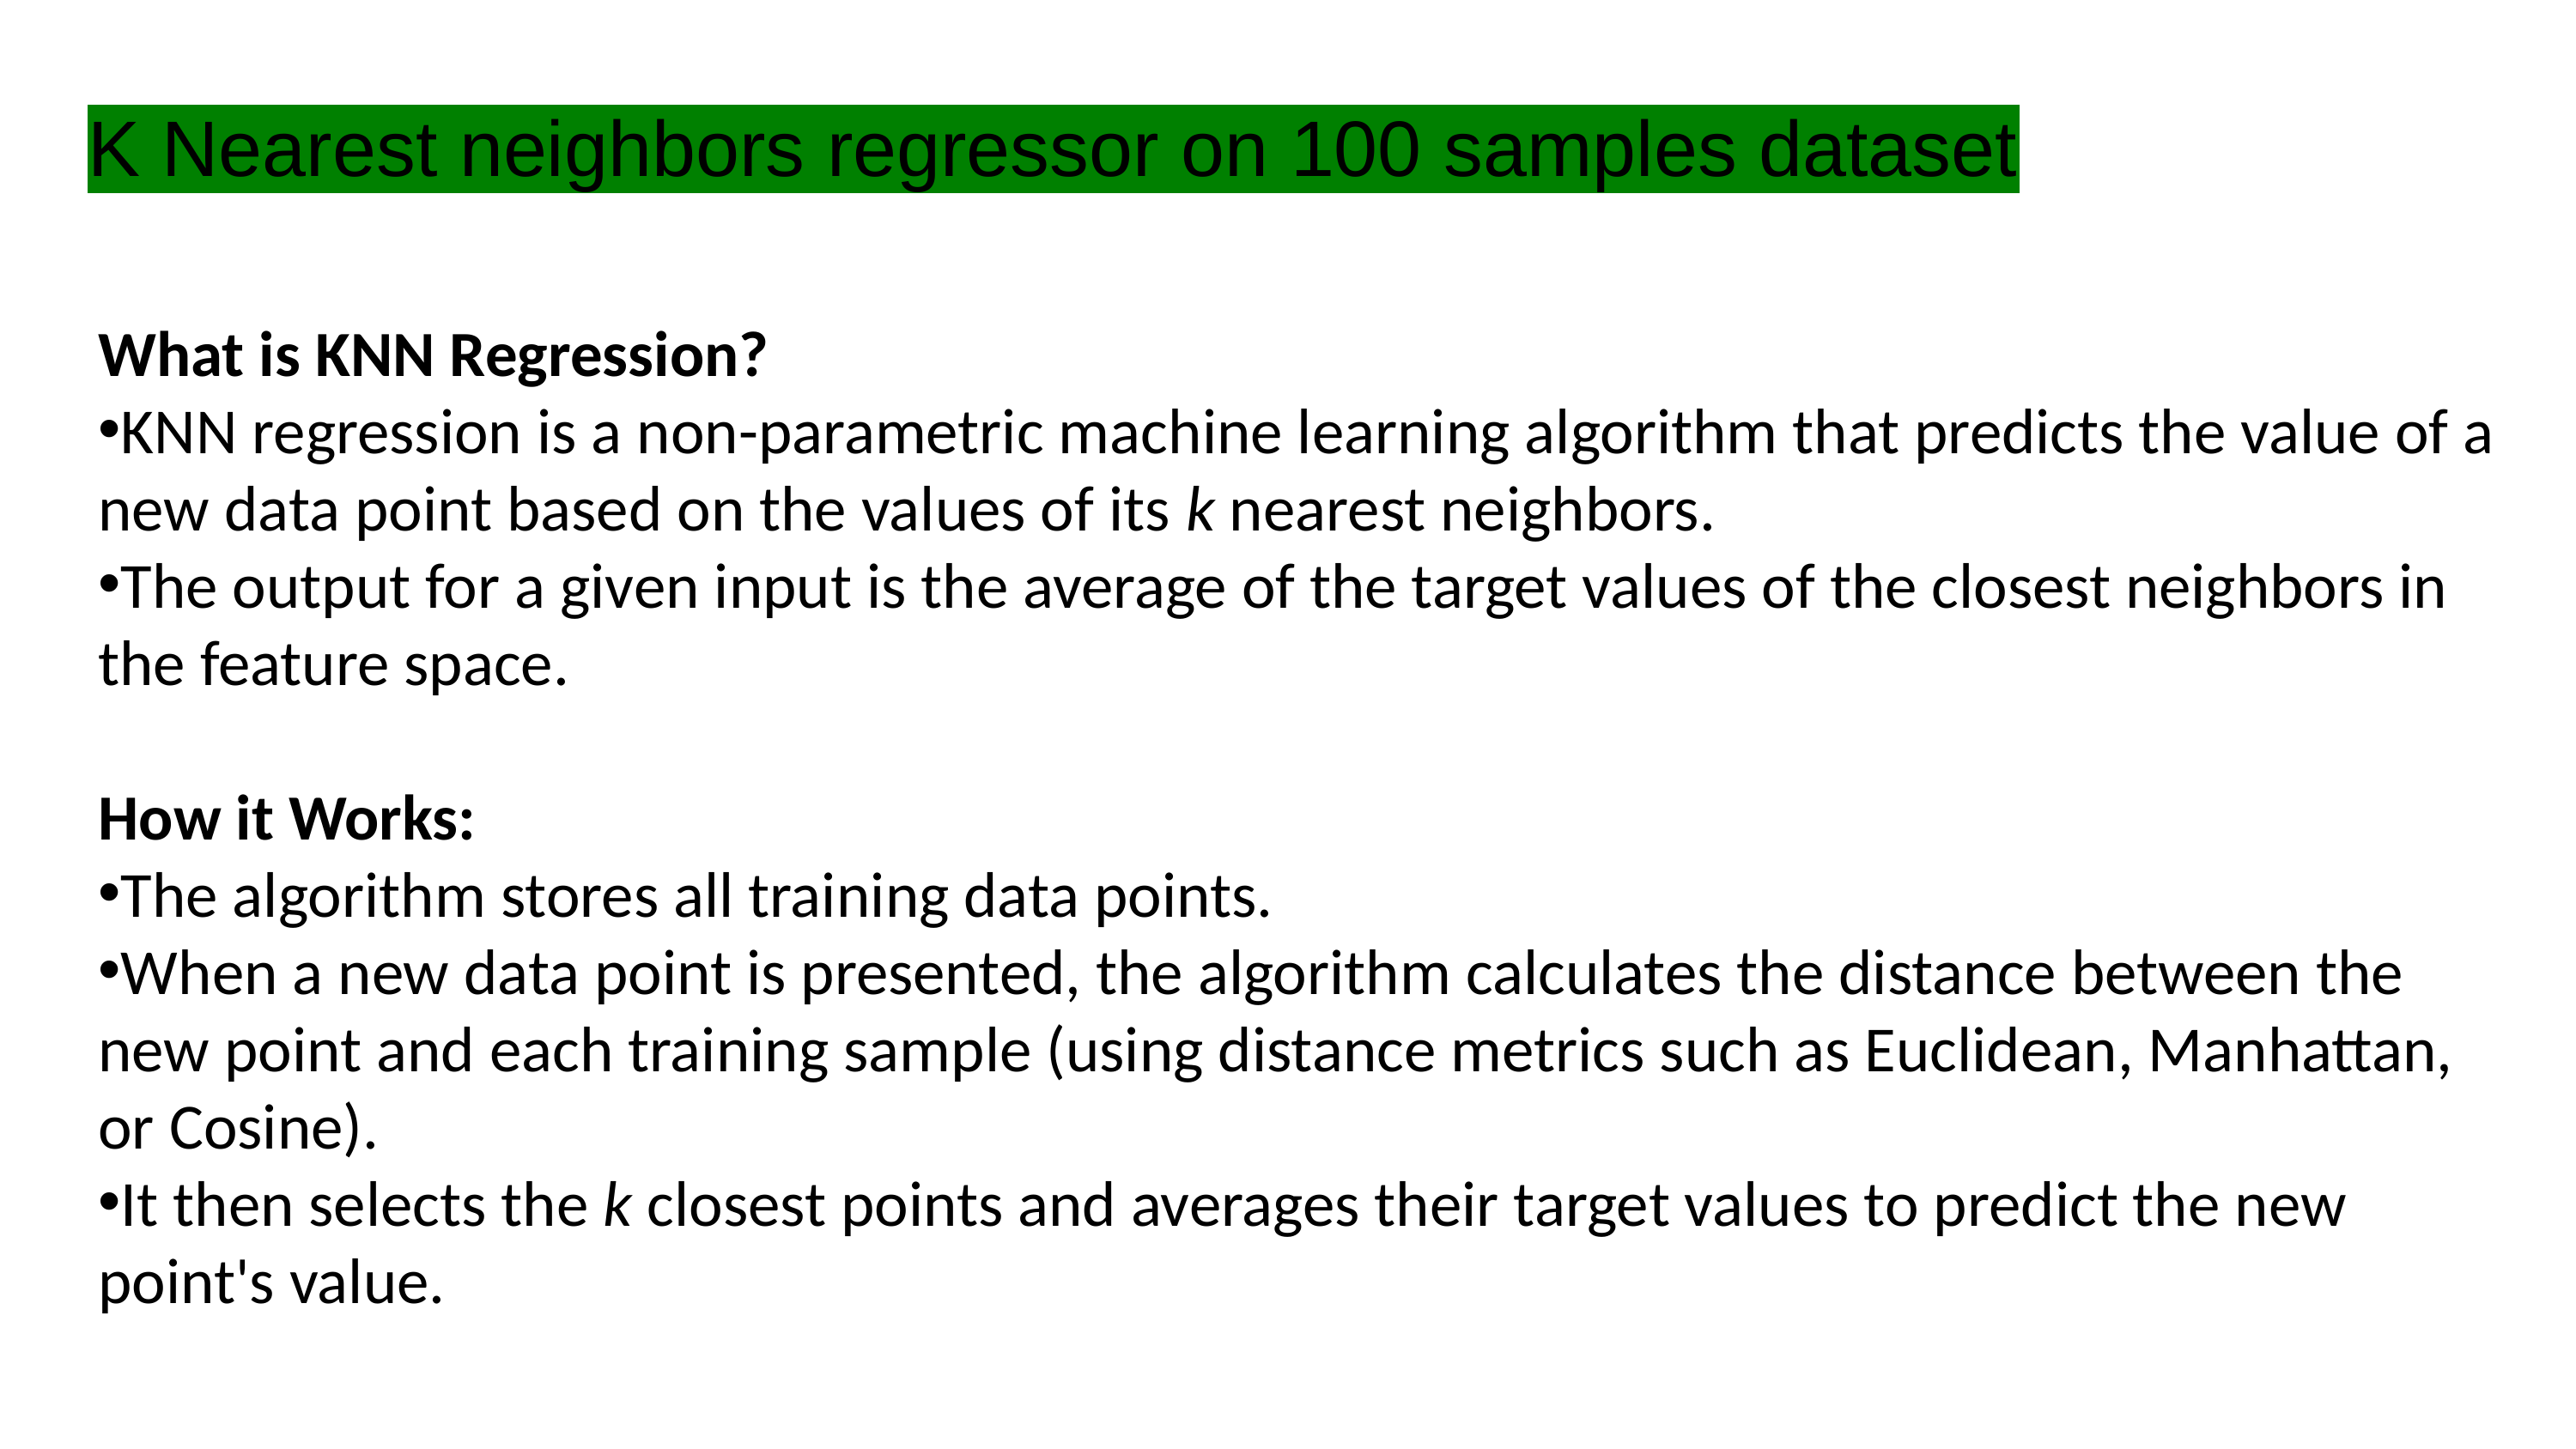

K Nearest neighbors regressor on 100 samples dataset
What is KNN Regression?
KNN regression is a non-parametric machine learning algorithm that predicts the value of a new data point based on the values of its k nearest neighbors.
The output for a given input is the average of the target values of the closest neighbors in the feature space.

How it Works:
The algorithm stores all training data points.
When a new data point is presented, the algorithm calculates the distance between the new point and each training sample (using distance metrics such as Euclidean, Manhattan, or Cosine).
It then selects the k closest points and averages their target values to predict the new point's value.